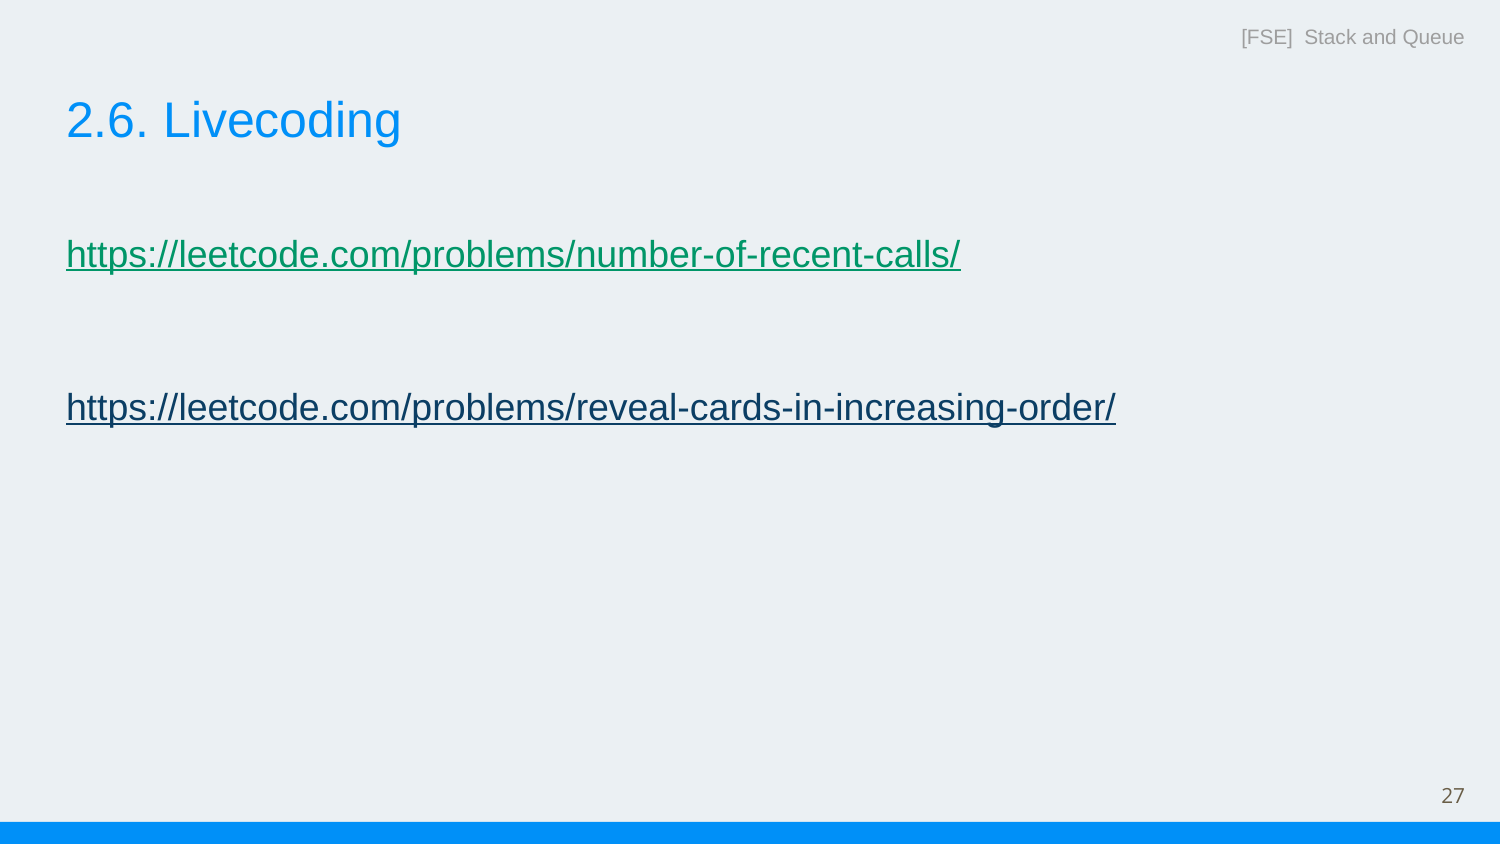

[FSE]  Stack and Queue
# 2.6. Livecoding
https://leetcode.com/problems/number-of-recent-calls/

https://leetcode.com/problems/reveal-cards-in-increasing-order/
27